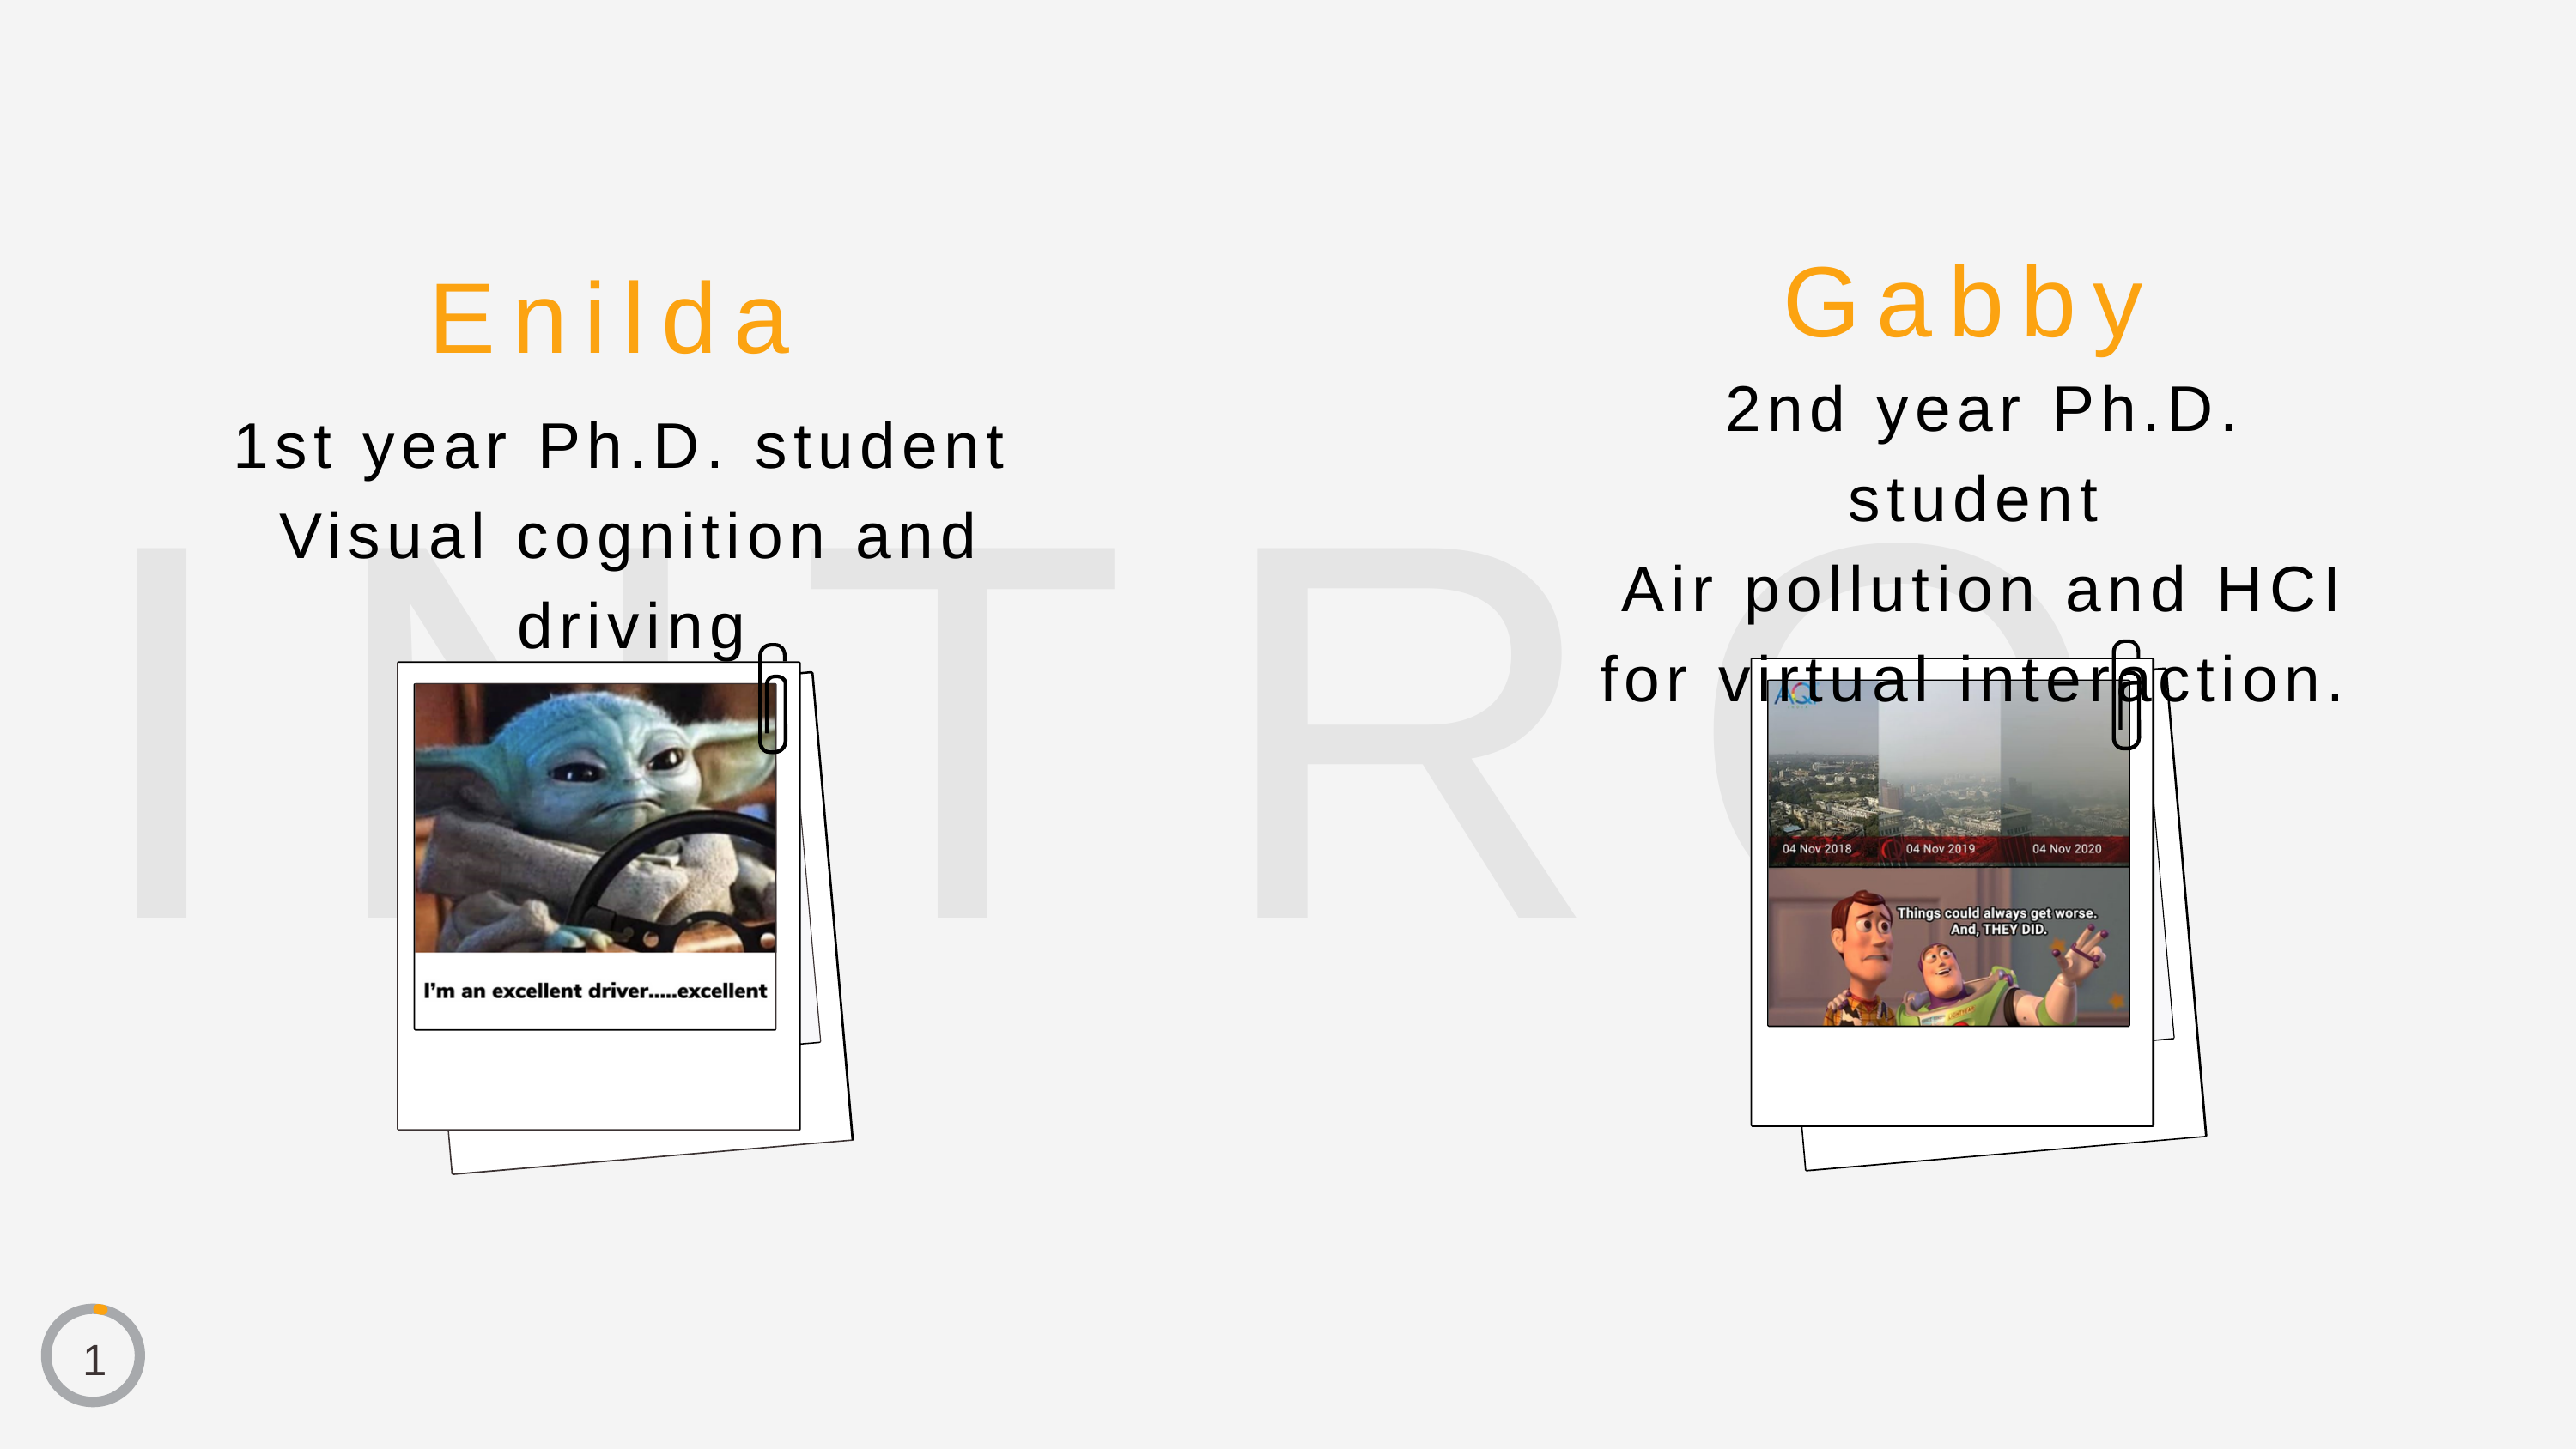

Gabby

2nd year Ph.D. student
Air pollution and HCI for virtual interaction.

Enilda

1st year Ph.D. student
Visual cognition and driving

INTROS

1